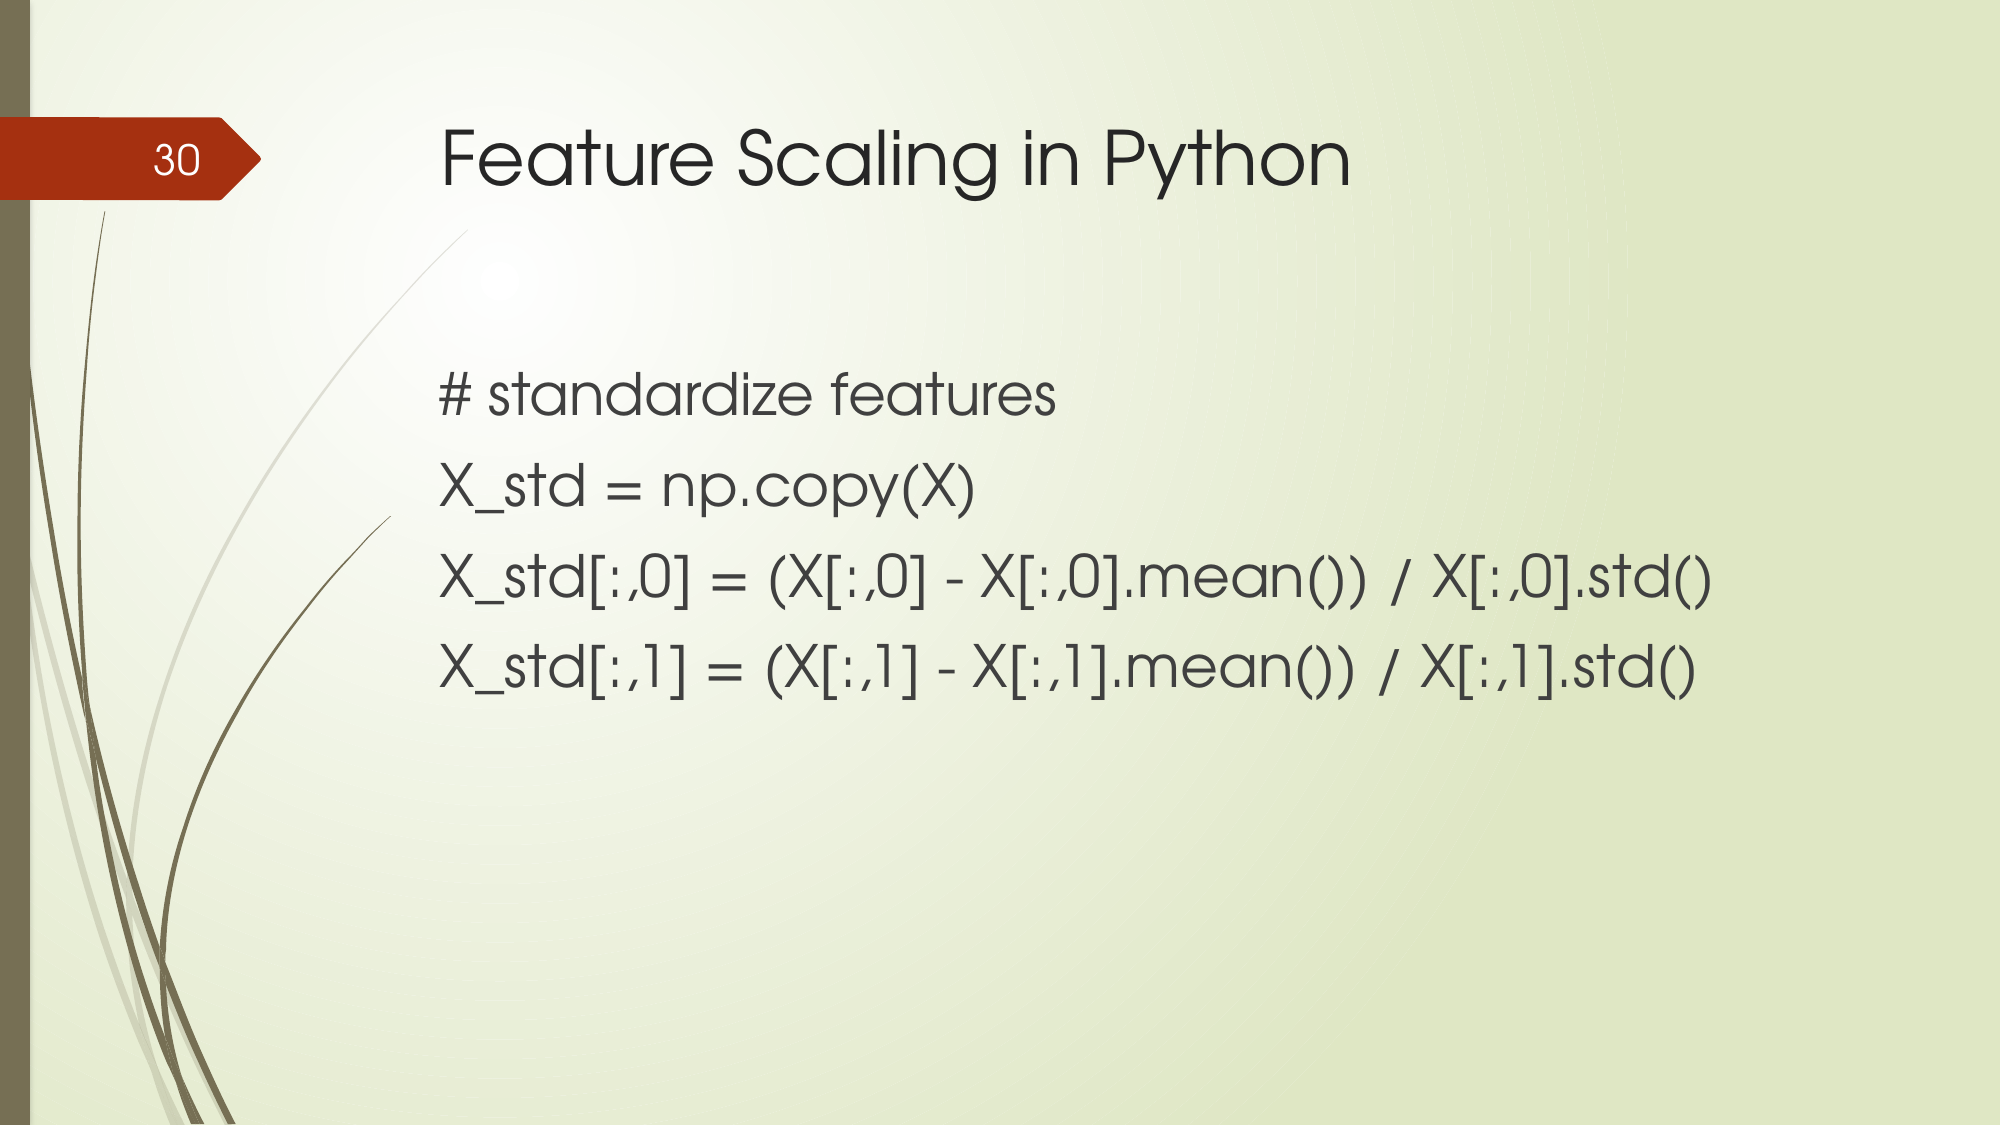

# Feature Scaling in Python
30
# standardize features
X_std = np.copy(X)
X_std[:,0] = (X[:,0] - X[:,0].mean()) / X[:,0].std()
X_std[:,1] = (X[:,1] - X[:,1].mean()) / X[:,1].std()